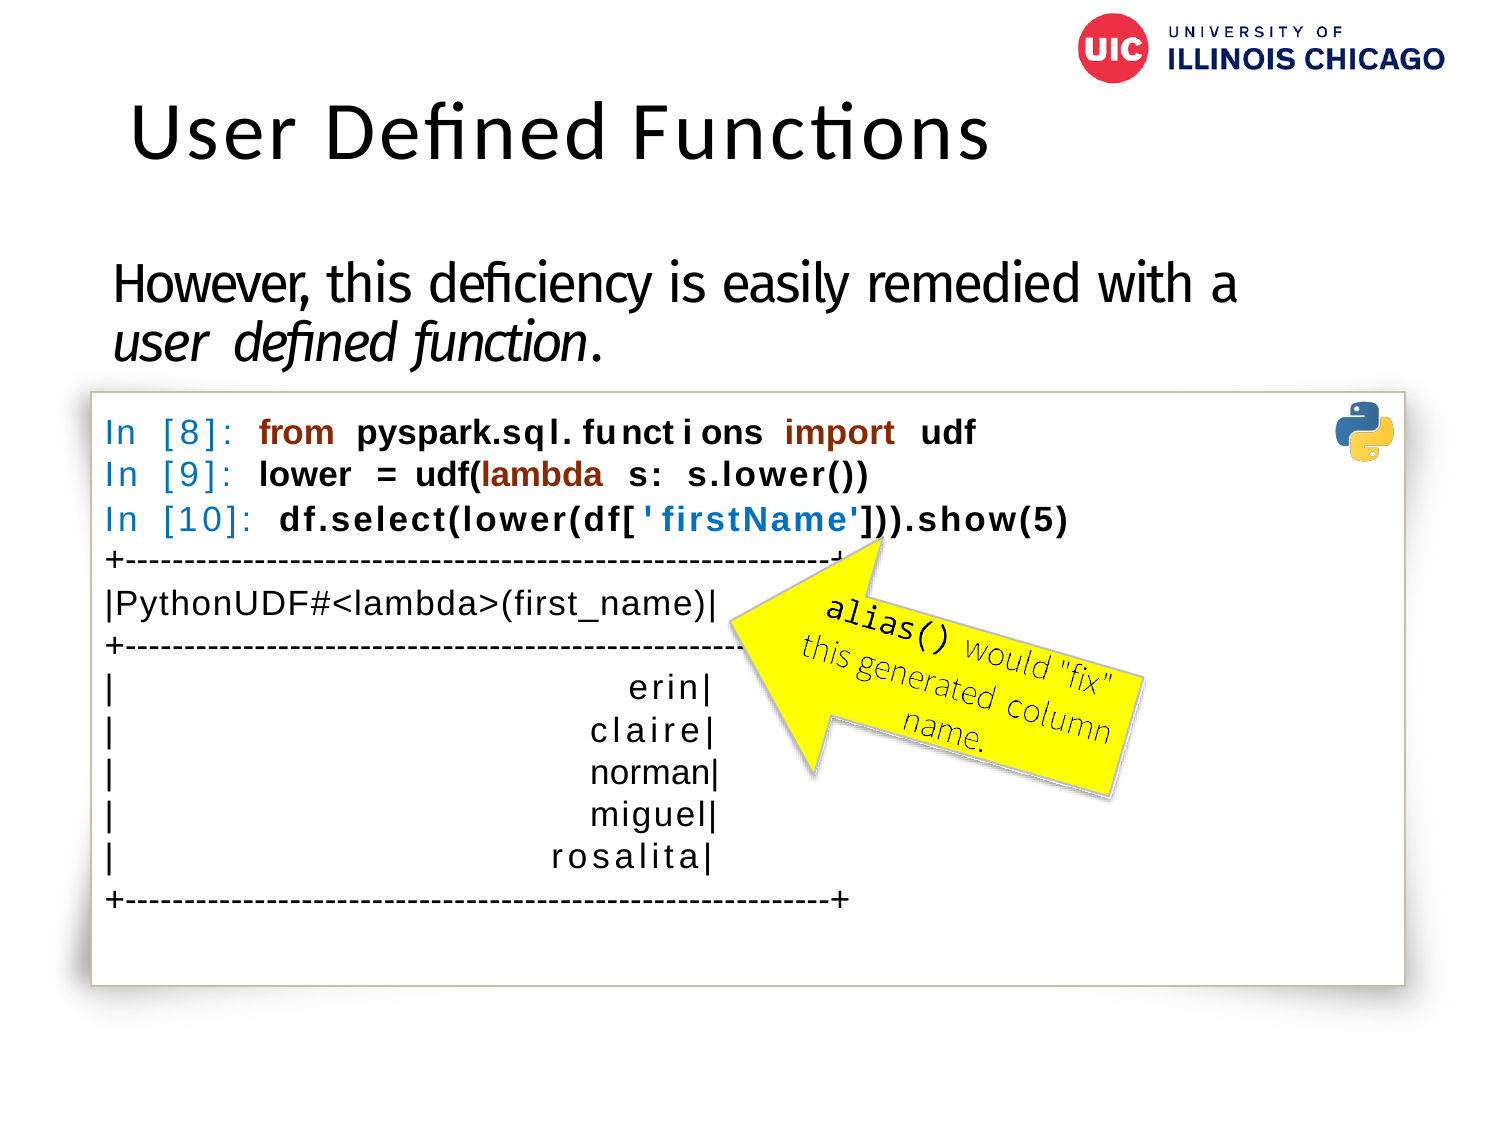

# User Defined Functions
However, this deficiency is easily remedied with a user  defined function.

In	[8]:	from	pyspark.sql.functions	import	udf
In	[9]:	lower	=	udf(lambda	s:	s.lower())
In
[10]:	df.select(lower(df['firstName'])).show(5)

+-­‐-­‐-­‐-­‐-­‐-­‐-­‐-­‐-­‐-­‐-­‐-­‐-­‐-­‐-­‐-­‐-­‐-­‐-­‐-­‐-­‐-­‐-­‐-­‐-­‐-­‐-­‐-­‐-­‐-­‐+
|PythonUDF#<lambda>(first_name)|
+-­‐-­‐-­‐-­‐-­‐-­‐-­‐-­‐-­‐-­‐-­‐-­‐-­‐-­‐-­‐-­‐-­‐-­‐-­‐-­‐-­‐-­‐-­‐-­‐-­‐-­‐-­‐-­‐-­‐-­‐+
|	erin|
|	claire|
|	norman|
|	miguel|
|	rosalita|
+-­‐-­‐-­‐-­‐-­‐-­‐-­‐-­‐-­‐-­‐-­‐-­‐-­‐-­‐-­‐-­‐-­‐-­‐-­‐-­‐-­‐-­‐-­‐-­‐-­‐-­‐-­‐-­‐-­‐-­‐+

89